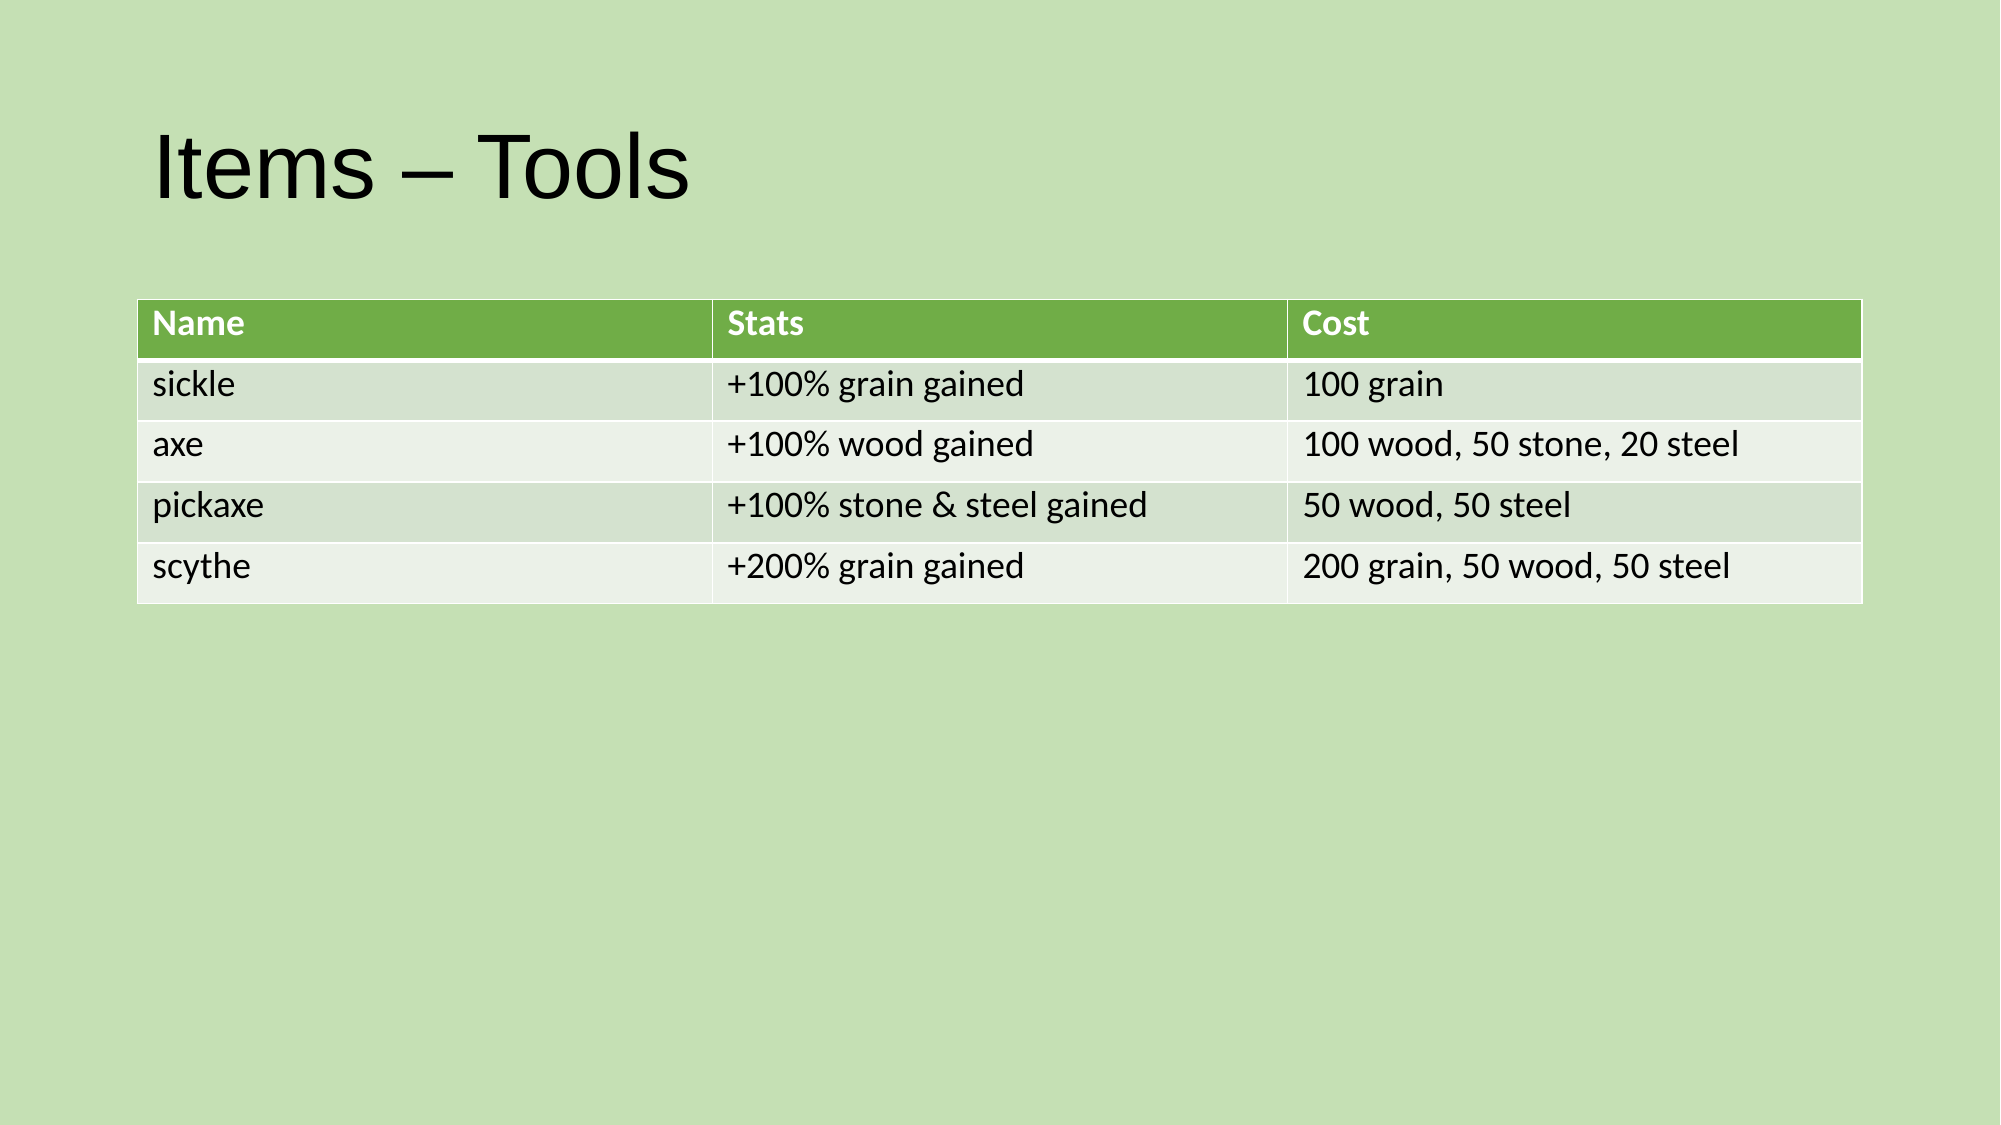

# Items – Tools
| Name | Stats | Cost |
| --- | --- | --- |
| sickle | +100% grain gained | 100 grain |
| axe | +100% wood gained | 100 wood, 50 stone, 20 steel |
| pickaxe | +100% stone & steel gained | 50 wood, 50 steel |
| scythe | +200% grain gained | 200 grain, 50 wood, 50 steel |